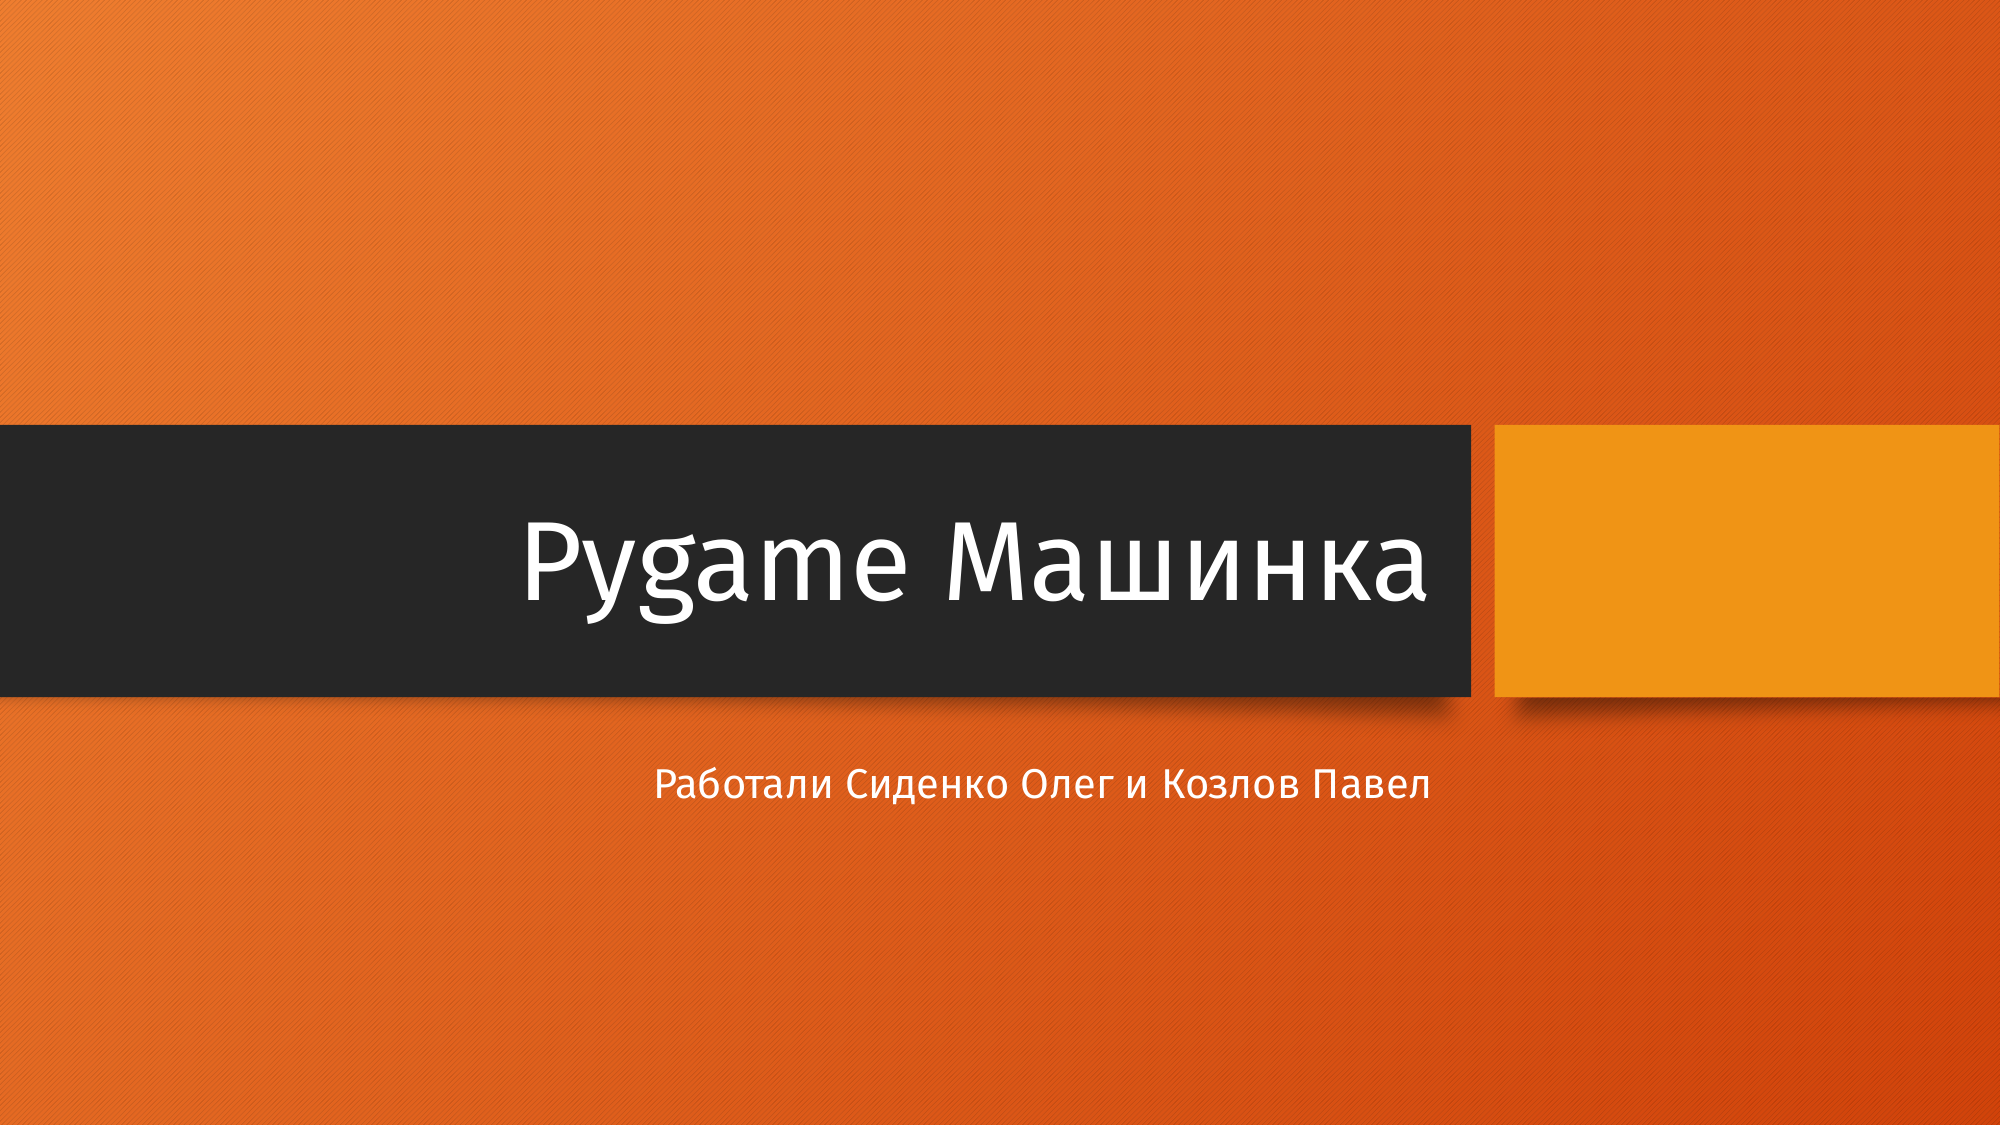

# Pygame Машинка
Работали Сиденко Олег и Козлов Павел